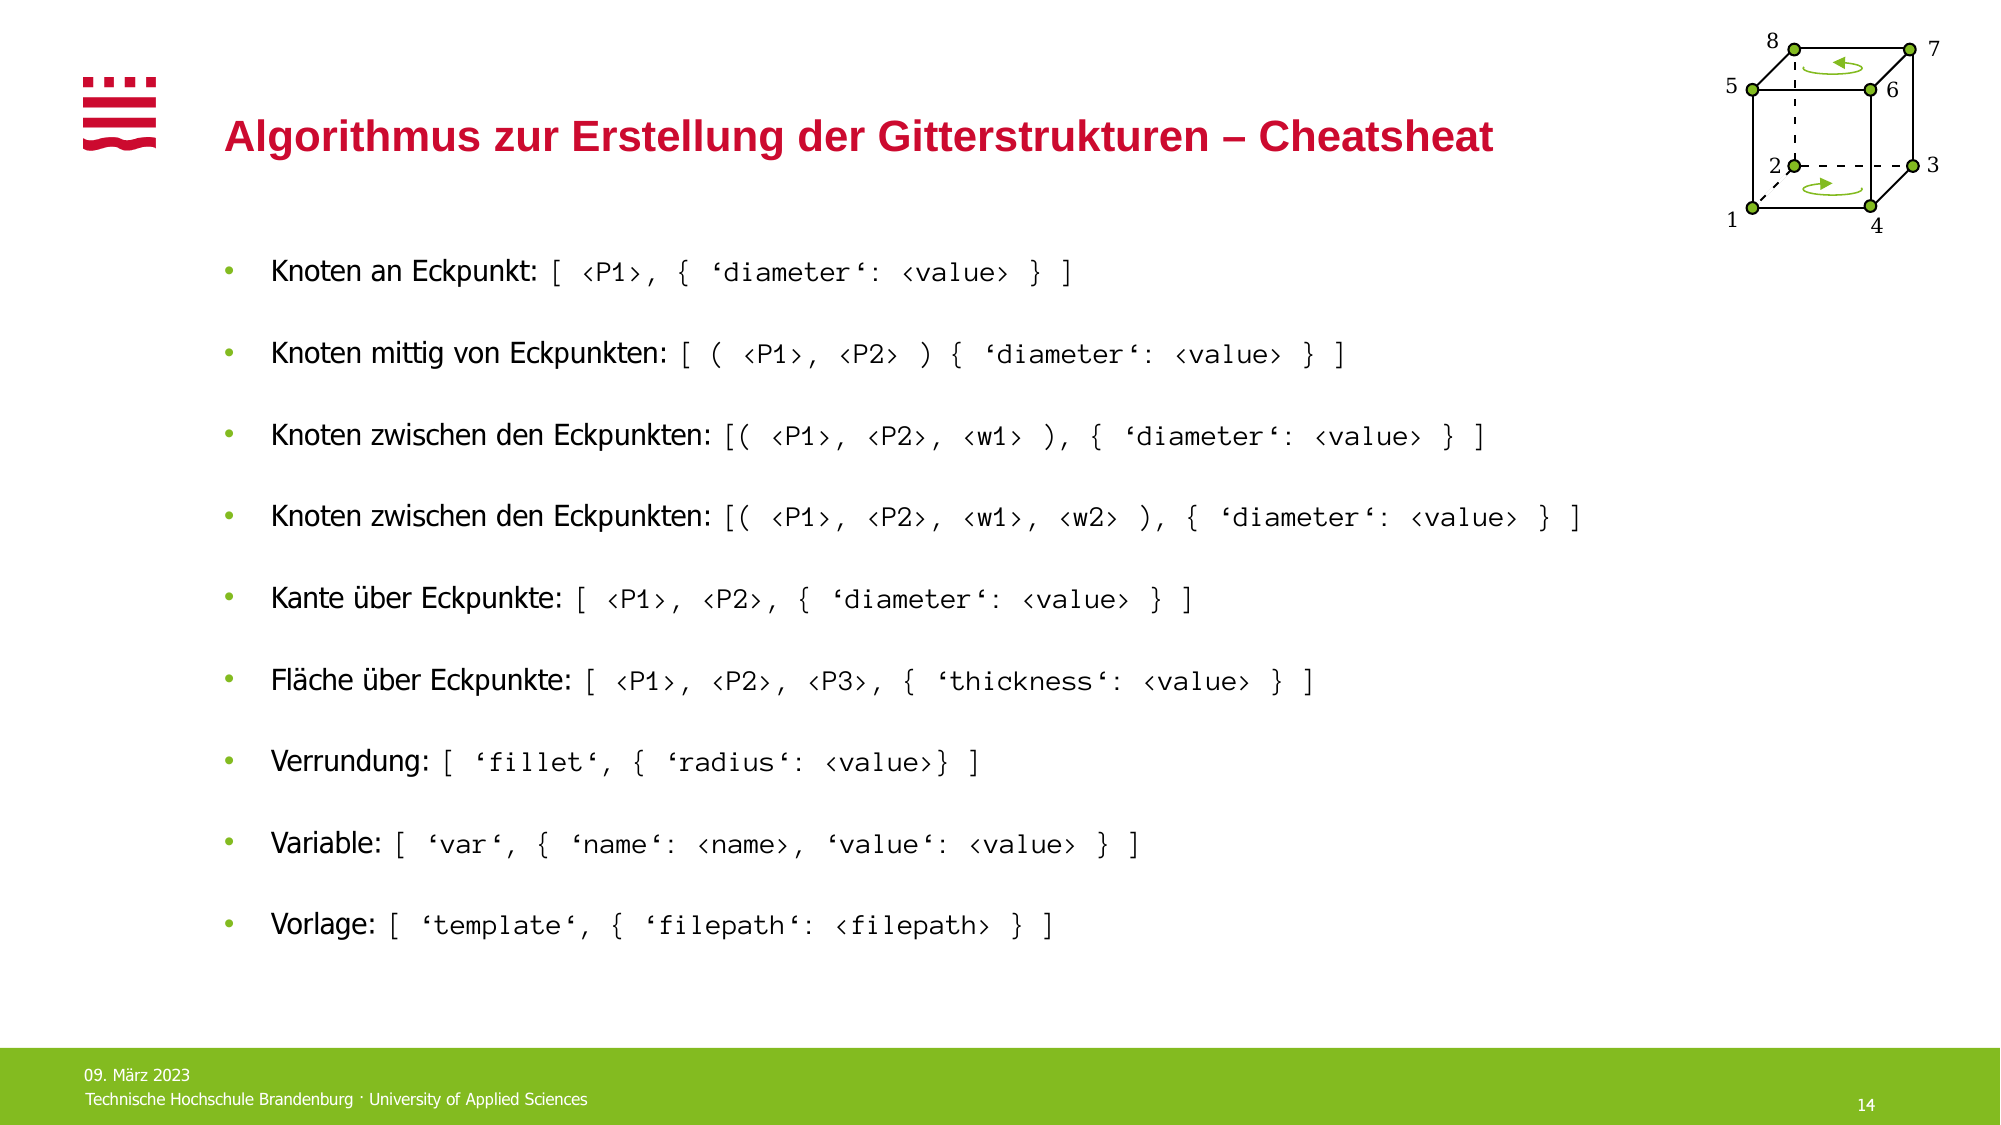

8
7

5
6
3
2

1
4
# Algorithmus zur Erstellung der Gitterstrukturen – Cheatsheat
Knoten an Eckpunkt: [ <P1>, { ‘diameter‘: <value> } ]

Knoten mittig von Eckpunkten: [ ( <P1>, <P2> ) { ‘diameter‘: <value> } ]

Knoten zwischen den Eckpunkten: [( <P1>, <P2>, <w1> ), { ‘diameter‘: <value> } ]

Knoten zwischen den Eckpunkten: [( <P1>, <P2>, <w1>, <w2> ), { ‘diameter‘: <value> } ]

Kante über Eckpunkte: [ <P1>, <P2>, { ‘diameter‘: <value> } ]

Fläche über Eckpunkte: [ <P1>, <P2>, <P3>, { ‘thickness‘: <value> } ]

Verrundung: [ ‘fillet‘, { ‘radius‘: <value>} ]

Variable: [ ‘var‘, { ‘name‘: <name>, ‘value‘: <value> } ]

Vorlage: [ ‘template‘, { ‘filepath‘: <filepath> } ]

09. März 2023
14